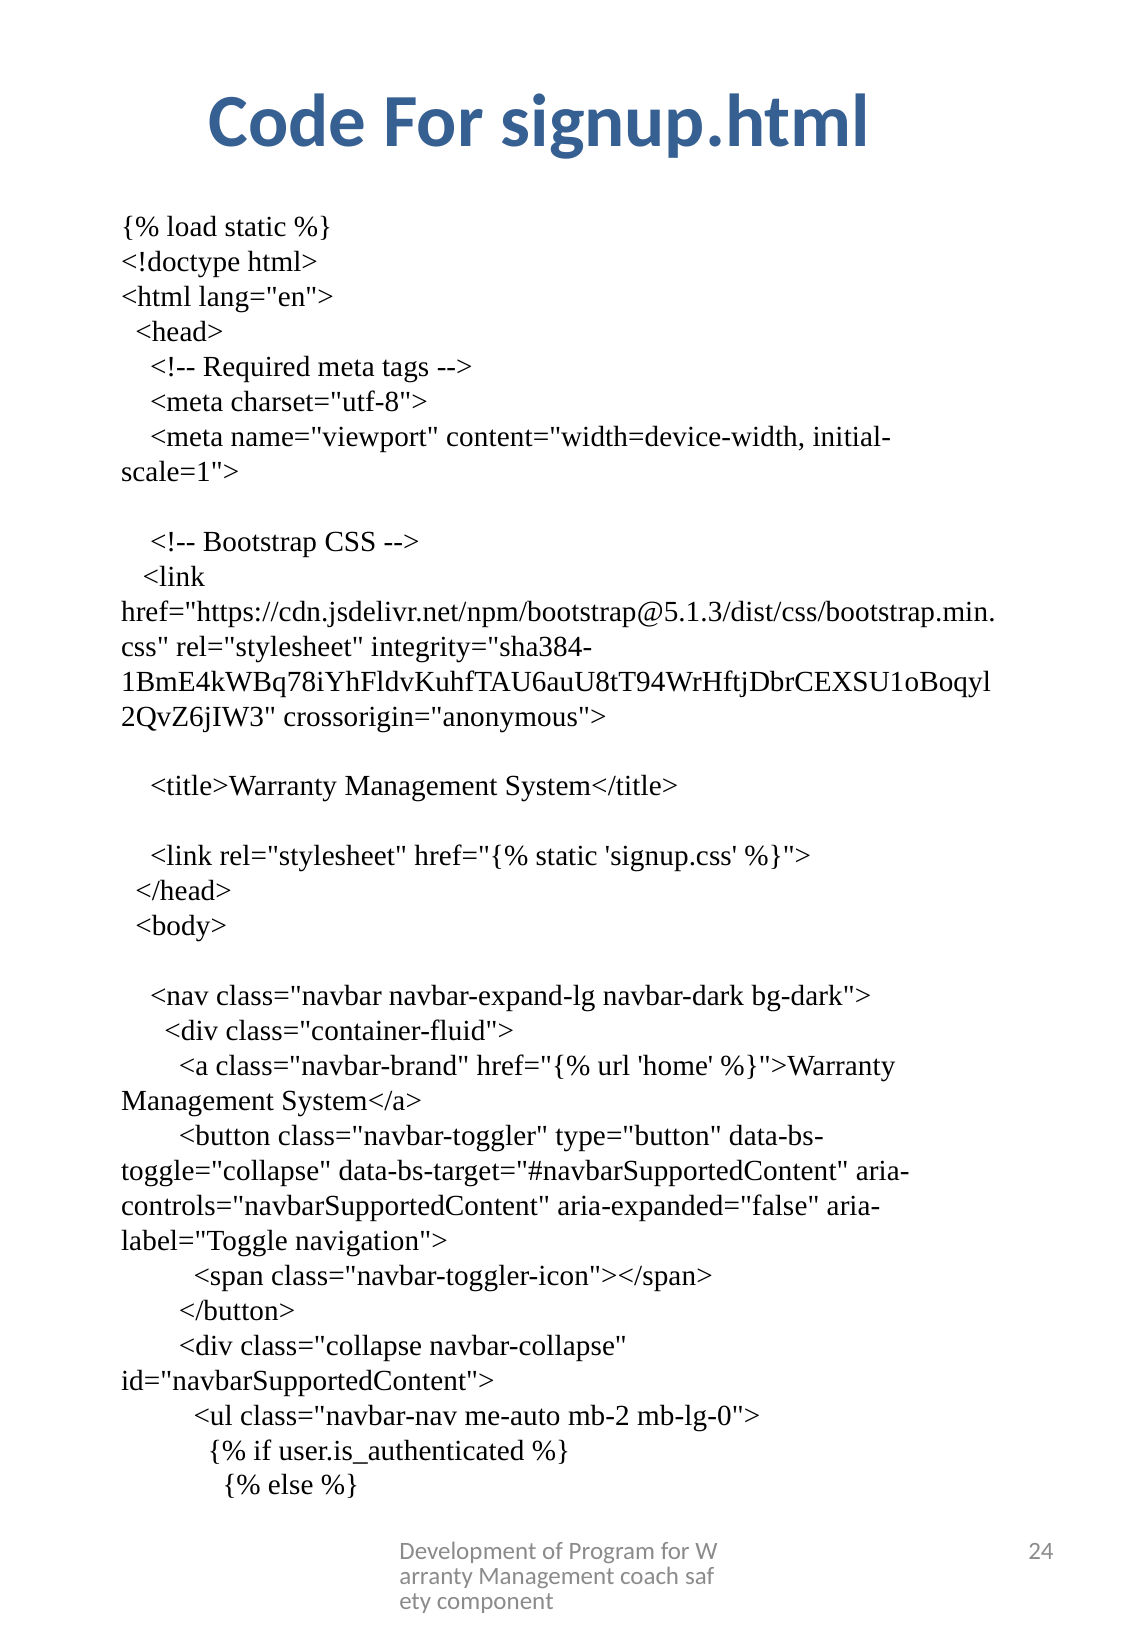

Code For signup.html
{% load static %}
<!doctype html>
<html lang="en">
  <head>
    <!-- Required meta tags -->
    <meta charset="utf-8">
    <meta name="viewport" content="width=device-width, initial-scale=1">
    <!-- Bootstrap CSS -->
   <link href="https://cdn.jsdelivr.net/npm/bootstrap@5.1.3/dist/css/bootstrap.min.css" rel="stylesheet" integrity="sha384-1BmE4kWBq78iYhFldvKuhfTAU6auU8tT94WrHftjDbrCEXSU1oBoqyl2QvZ6jIW3" crossorigin="anonymous">

    <title>Warranty Management System</title>
    <link rel="stylesheet" href="{% static 'signup.css' %}">
  </head>
  <body>
    <nav class="navbar navbar-expand-lg navbar-dark bg-dark">
      <div class="container-fluid">
        <a class="navbar-brand" href="{% url 'home' %}">Warranty Management System</a>
        <button class="navbar-toggler" type="button" data-bs-toggle="collapse" data-bs-target="#navbarSupportedContent" aria-controls="navbarSupportedContent" aria-expanded="false" aria-label="Toggle navigation">
          <span class="navbar-toggler-icon"></span>
        </button>
        <div class="collapse navbar-collapse" id="navbarSupportedContent">
          <ul class="navbar-nav me-auto mb-2 mb-lg-0">
            {% if user.is_authenticated %}
              {% else %}
Development of Program for Warranty Management coach safety component
24